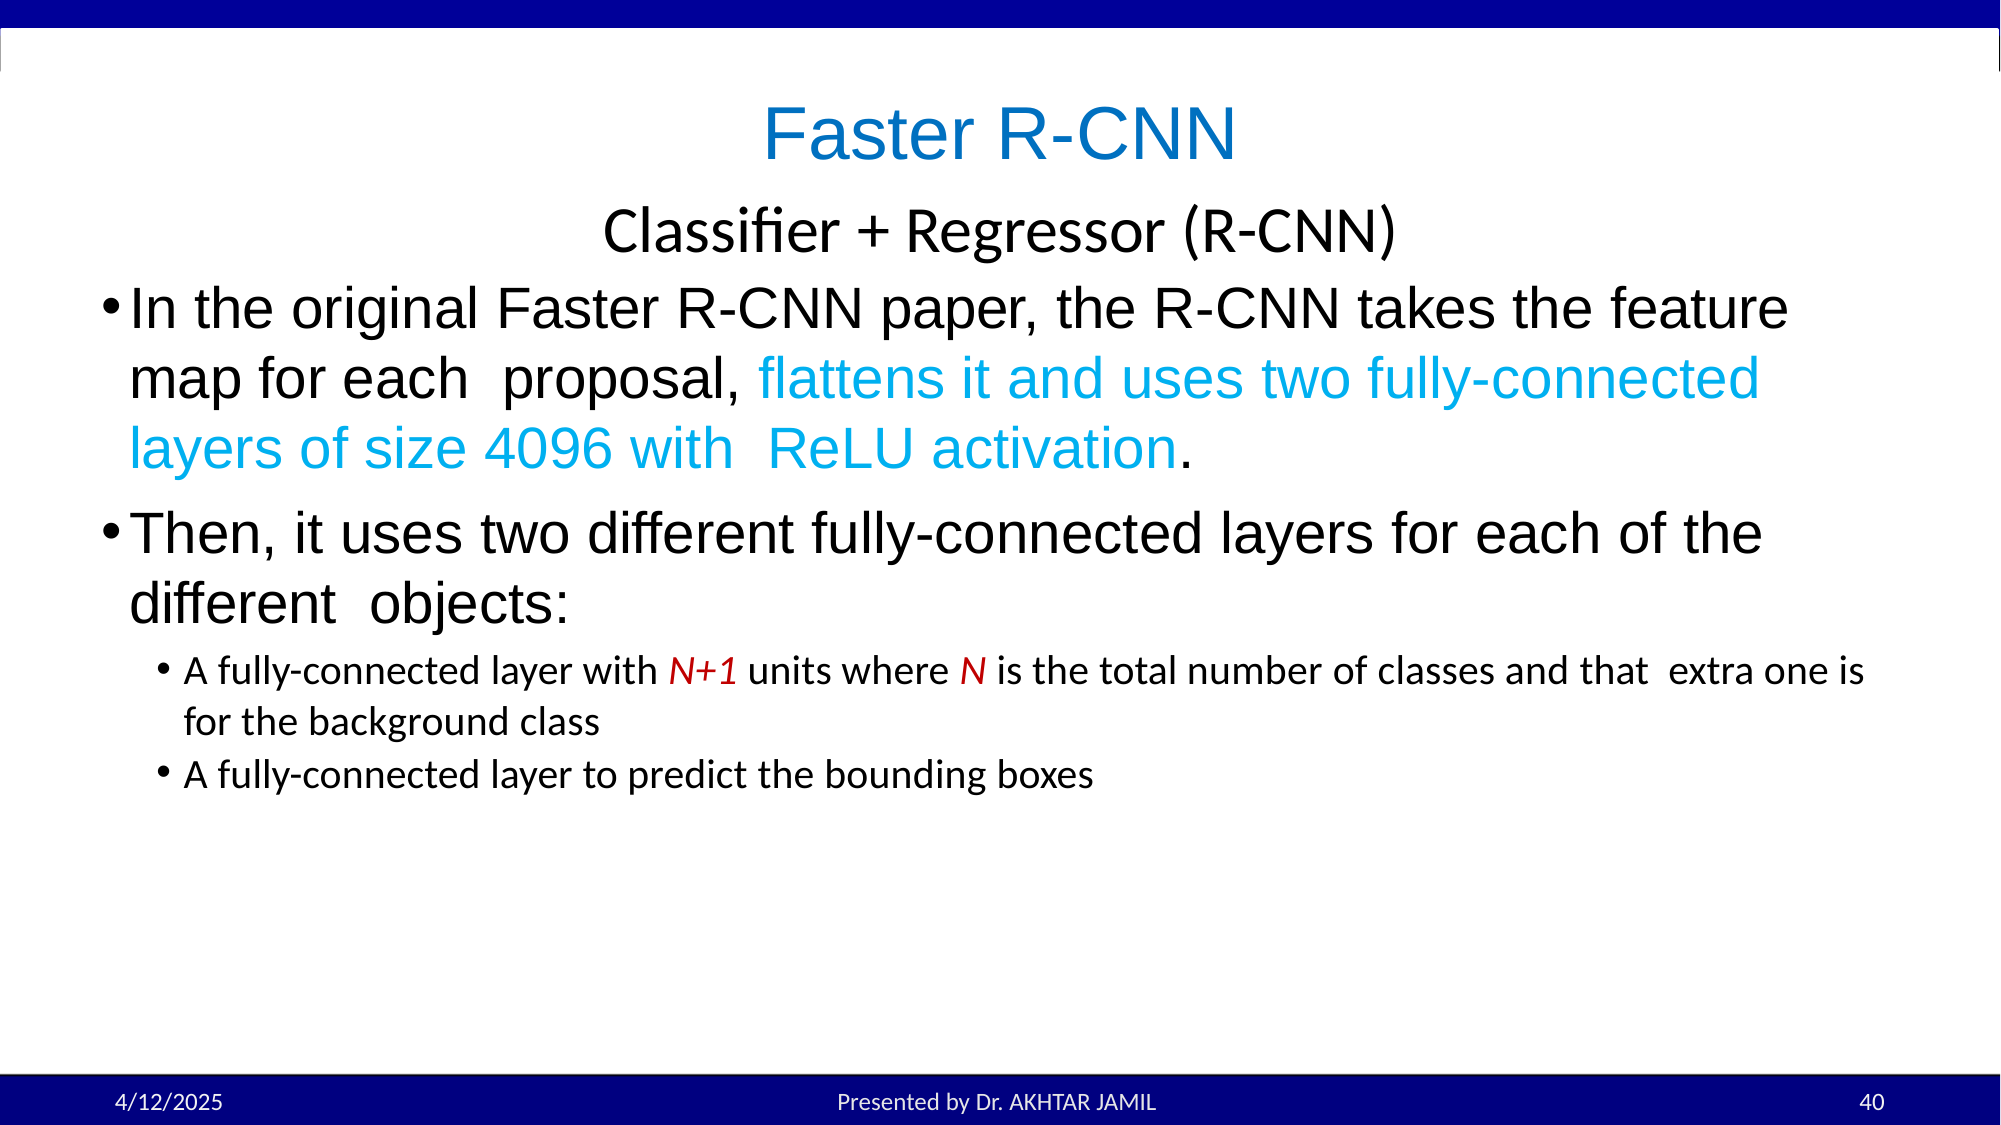

# Faster R-CNN
Classifier + Regressor (R-CNN)
In the original Faster R-CNN paper, the R-CNN takes the feature map for each  proposal, flattens it and uses two fully-connected layers of size 4096 with  ReLU activation.
Then, it uses two different fully-connected layers for each of the different  objects:
A fully-connected layer with N+1 units where N is the total number of classes and that  extra one is for the background class
A fully-connected layer to predict the bounding boxes
4/12/2025
Presented by Dr. AKHTAR JAMIL
40